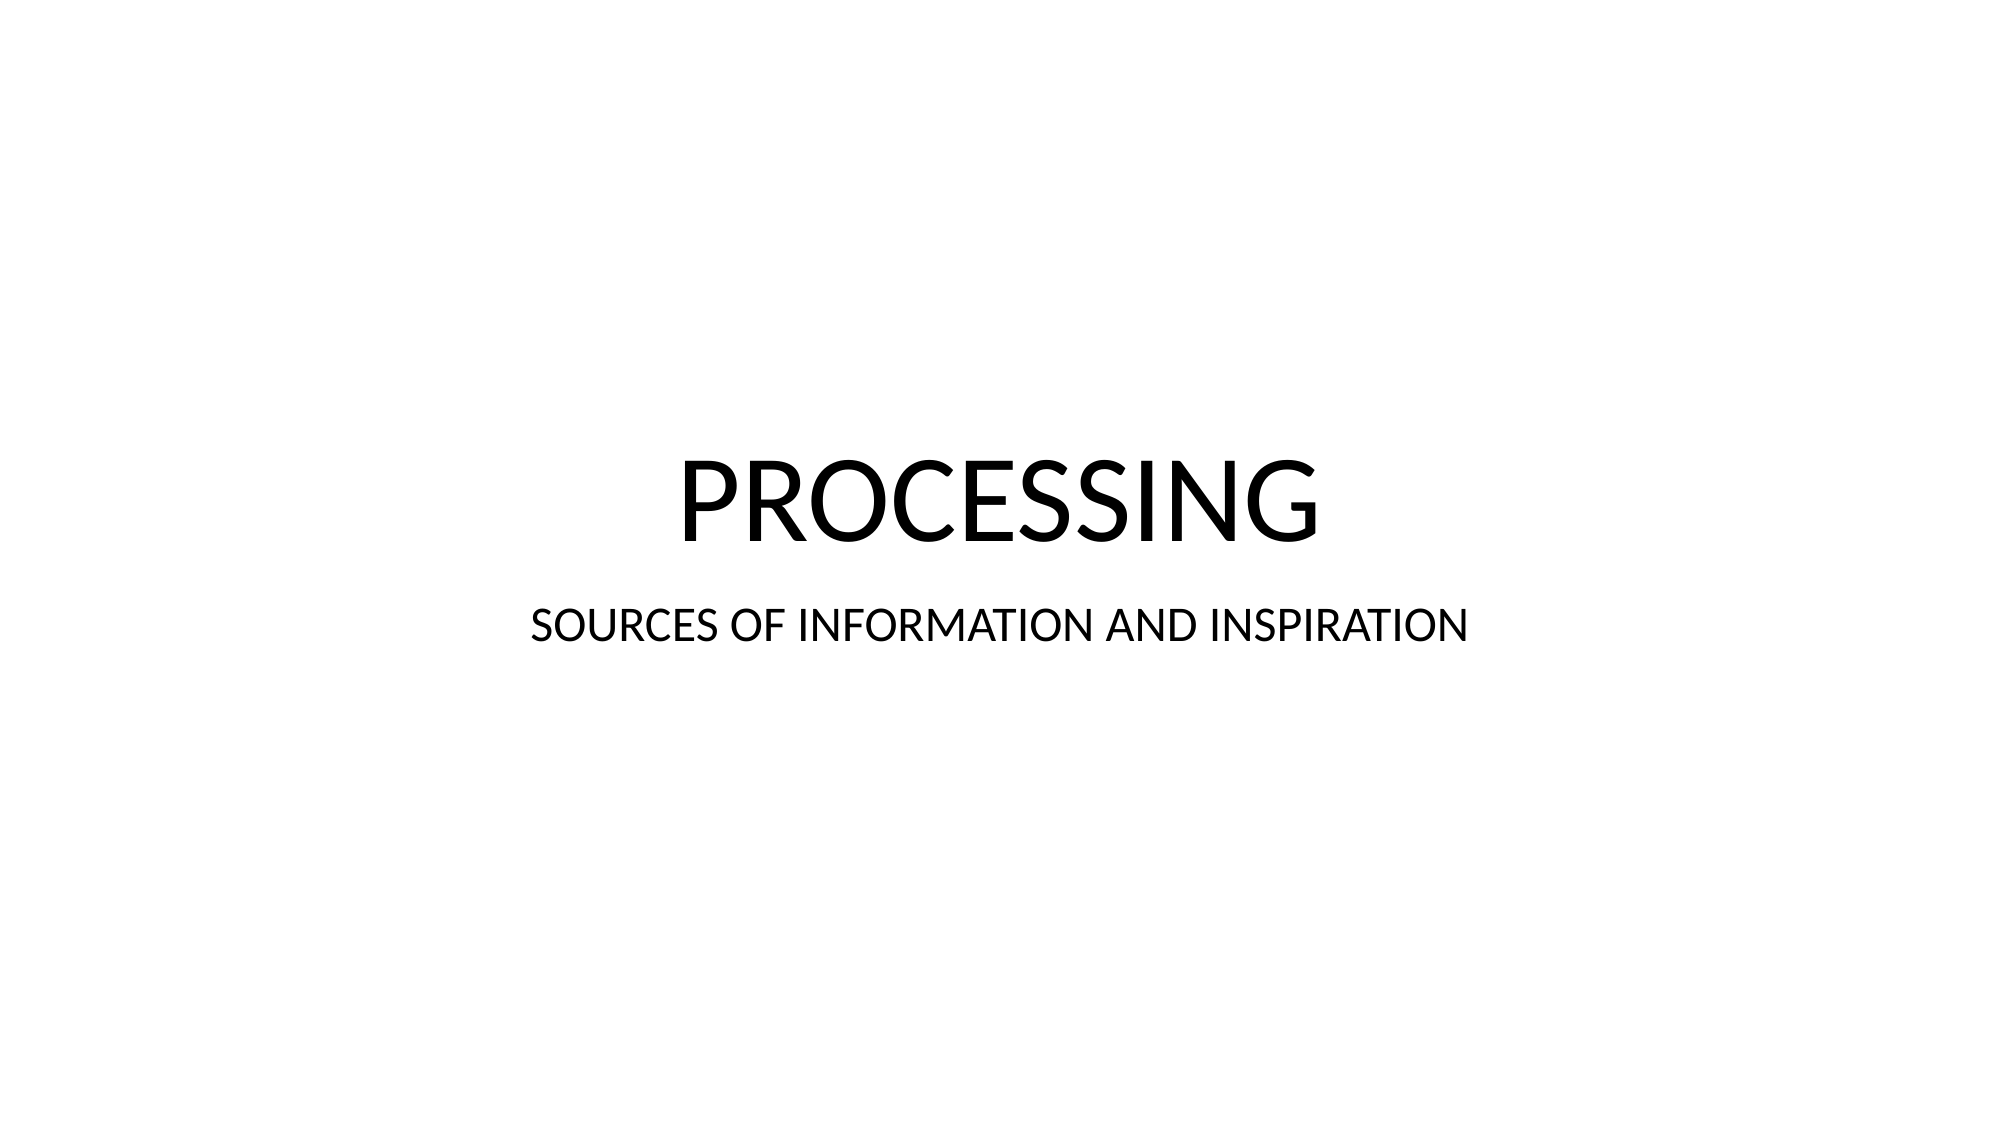

# PROCESSING
SOURCES OF INFORMATION AND INSPIRATION